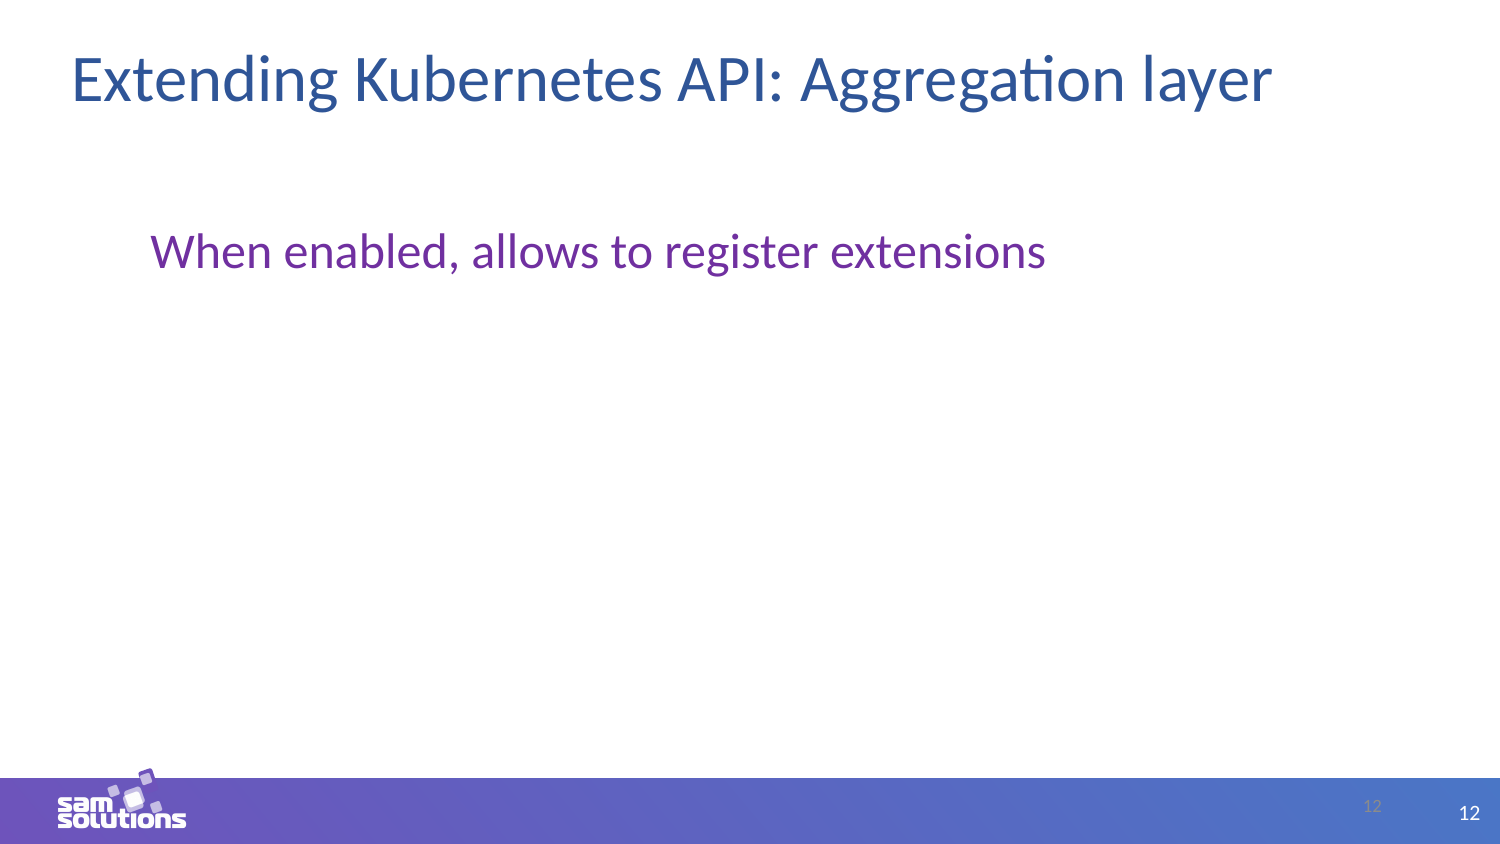

# Extending Kubernetes API: Aggregation layer
When enabled, allows to register extensions
12